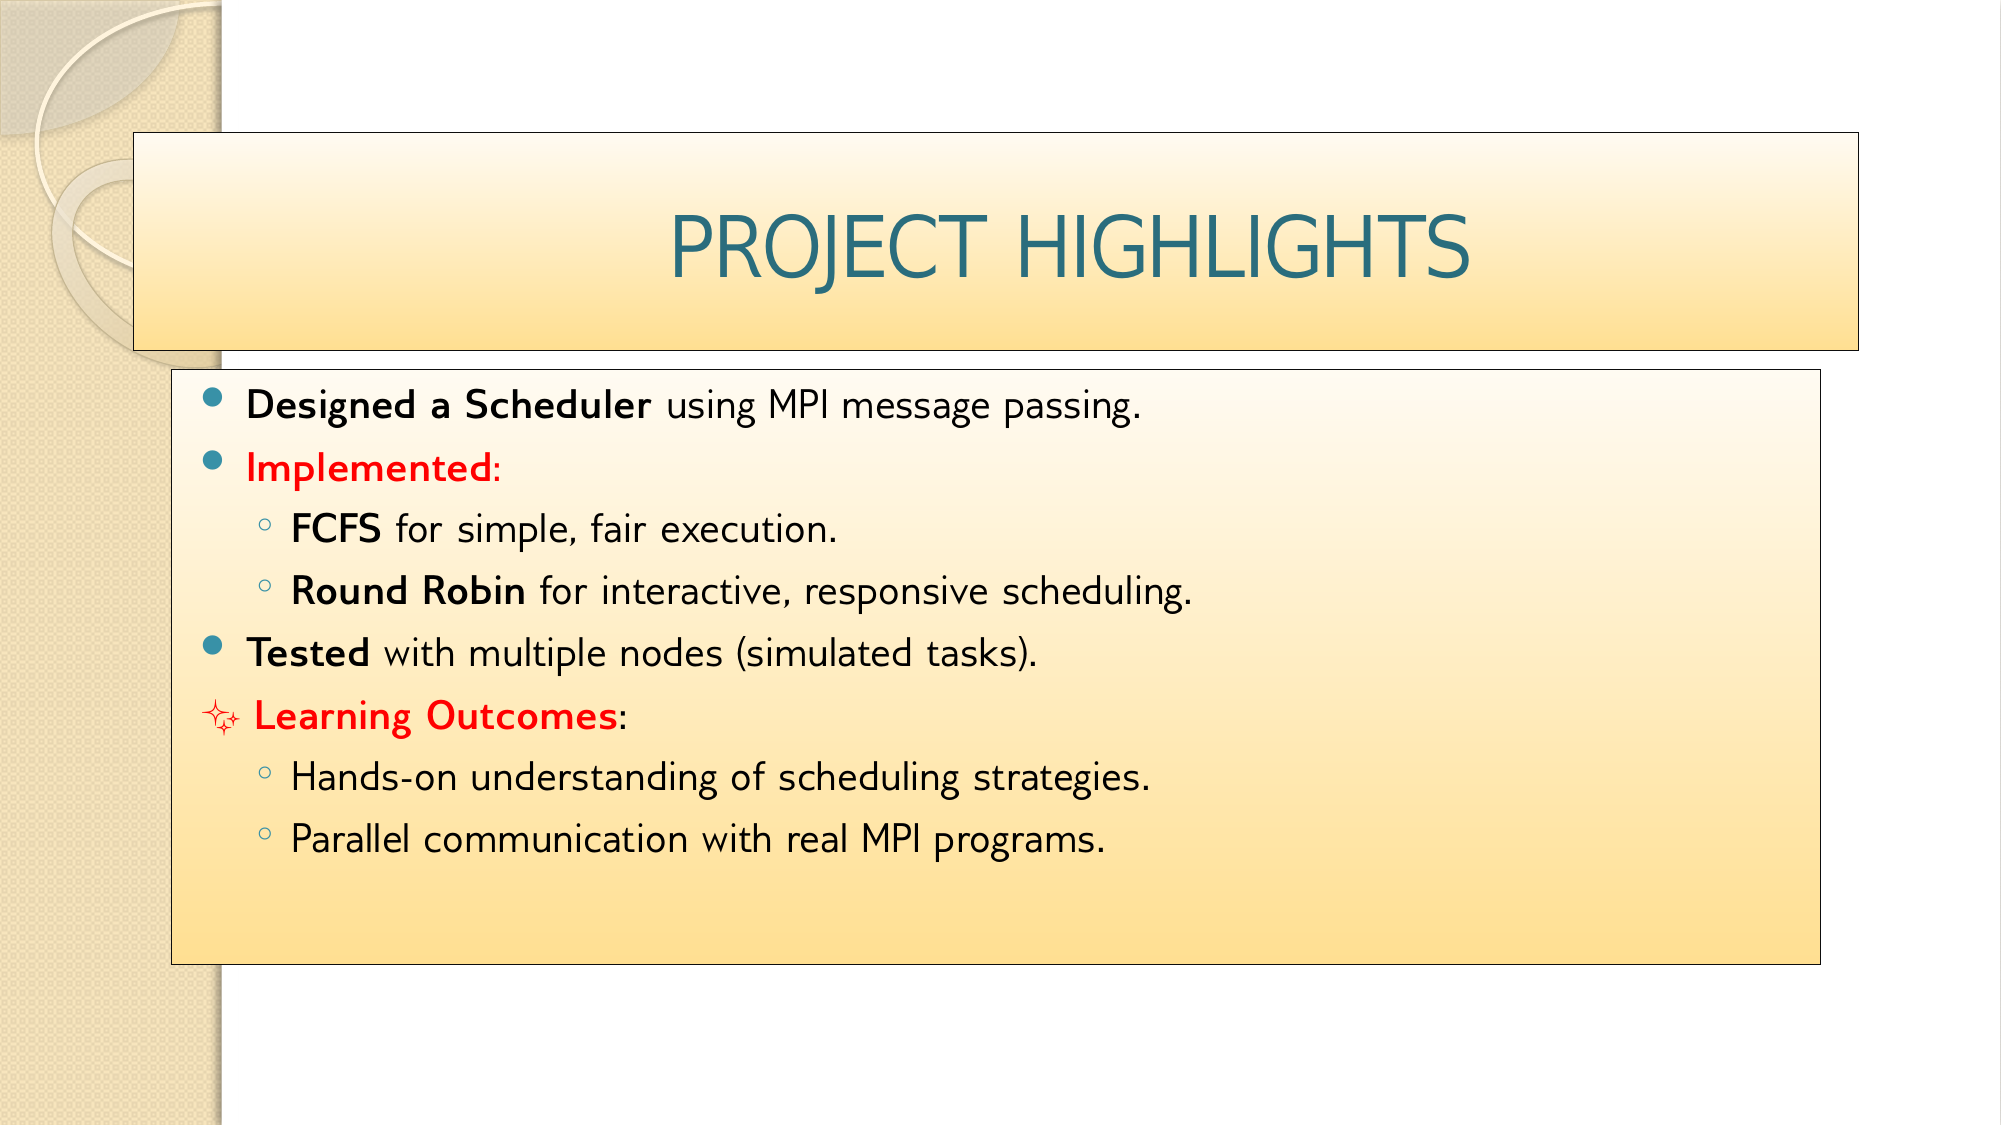

# PROJECT HIGHLIGHTS
Designed a Scheduler using MPI message passing.
Implemented:
FCFS for simple, fair execution.
Round Robin for interactive, responsive scheduling.
Tested with multiple nodes (simulated tasks).
✨ Learning Outcomes:
Hands-on understanding of scheduling strategies.
Parallel communication with real MPI programs.